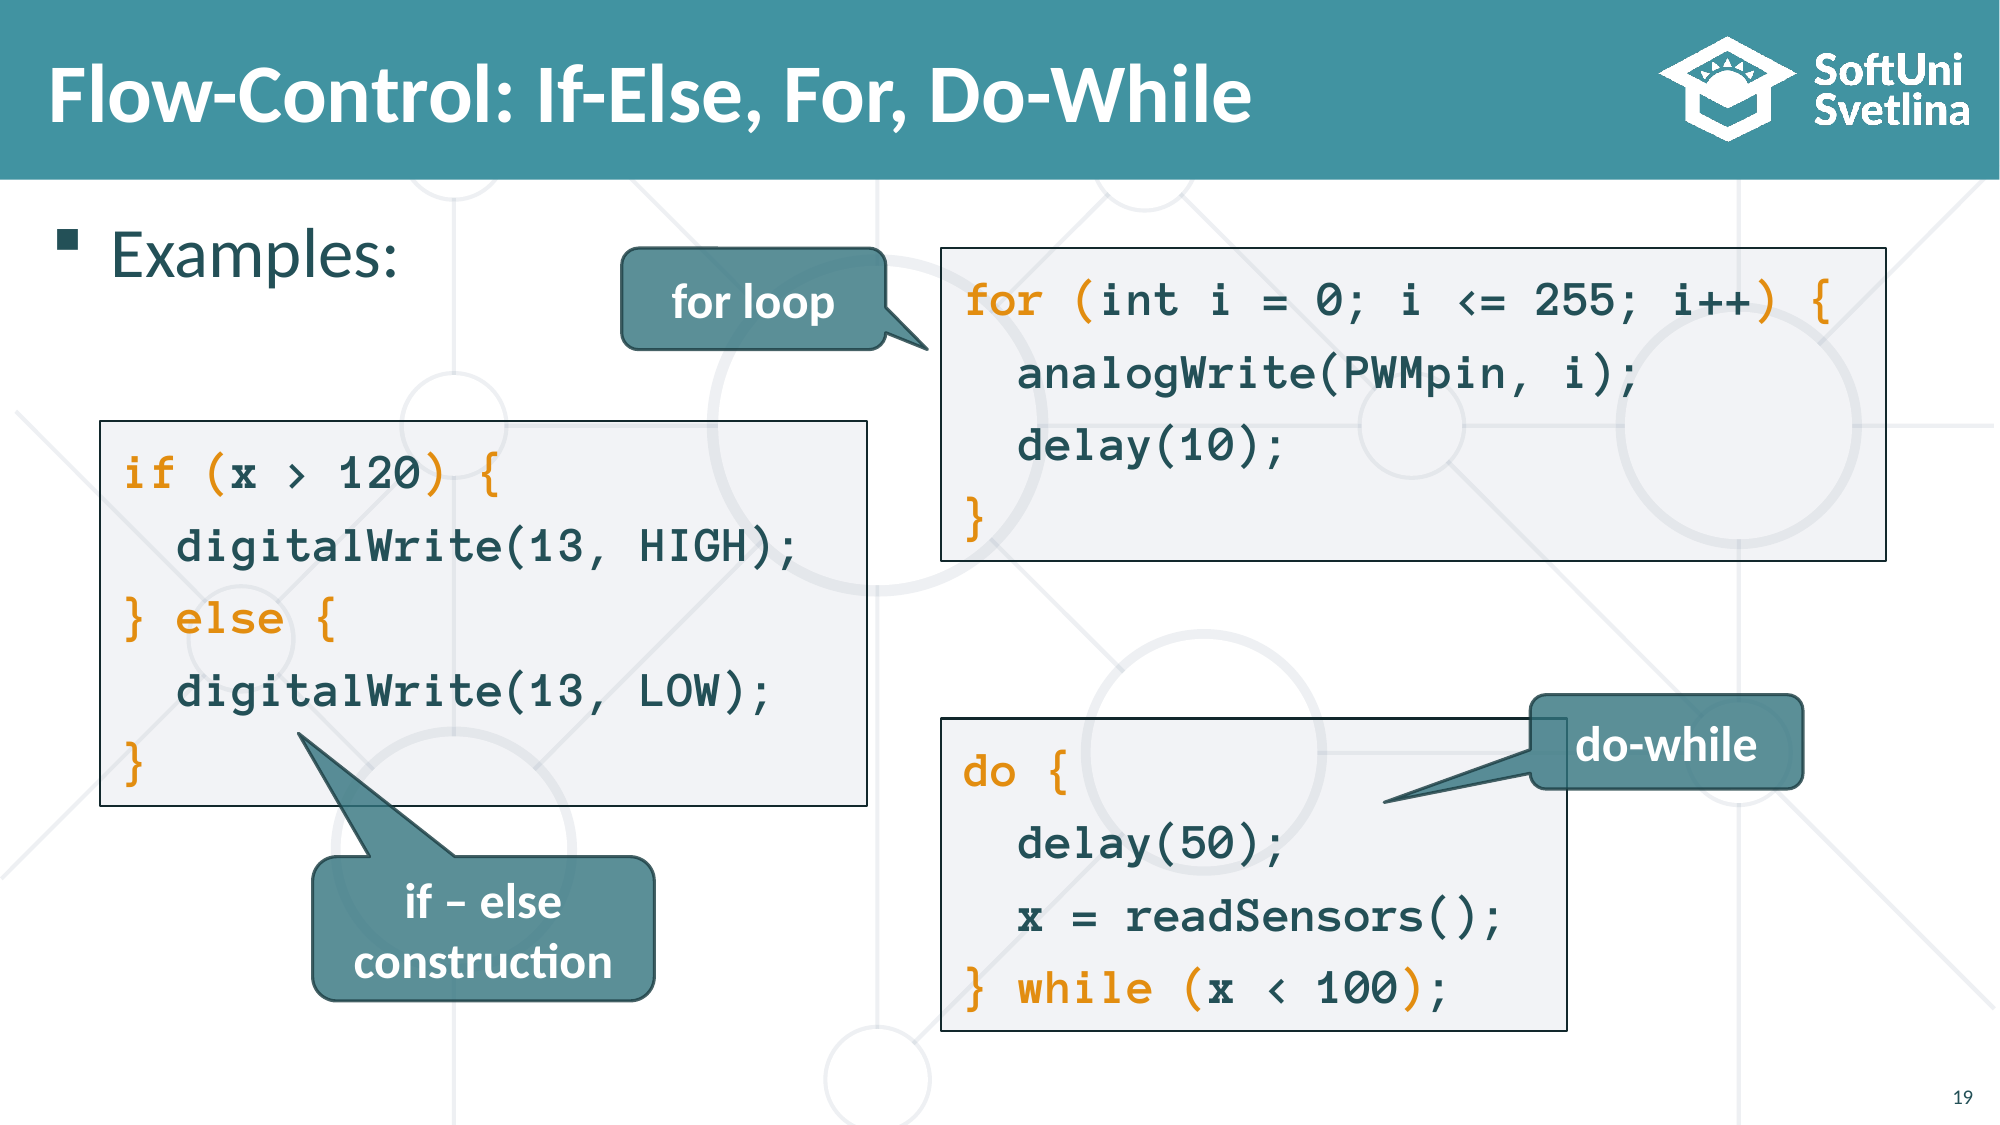

# Flow-Control: If-Else, For, Do-While
Examples:

for loop
for (int i = 0; i <= 255; i++) {
  analogWrite(PWMpin, i);
  delay(10);
}
if (x > 120) {
  digitalWrite(13, HIGH);
} else {
  digitalWrite(13, LOW);
}
do-while
do {
  delay(50);
  x = readSensors();
} while (x < 100);
if – else construction
19